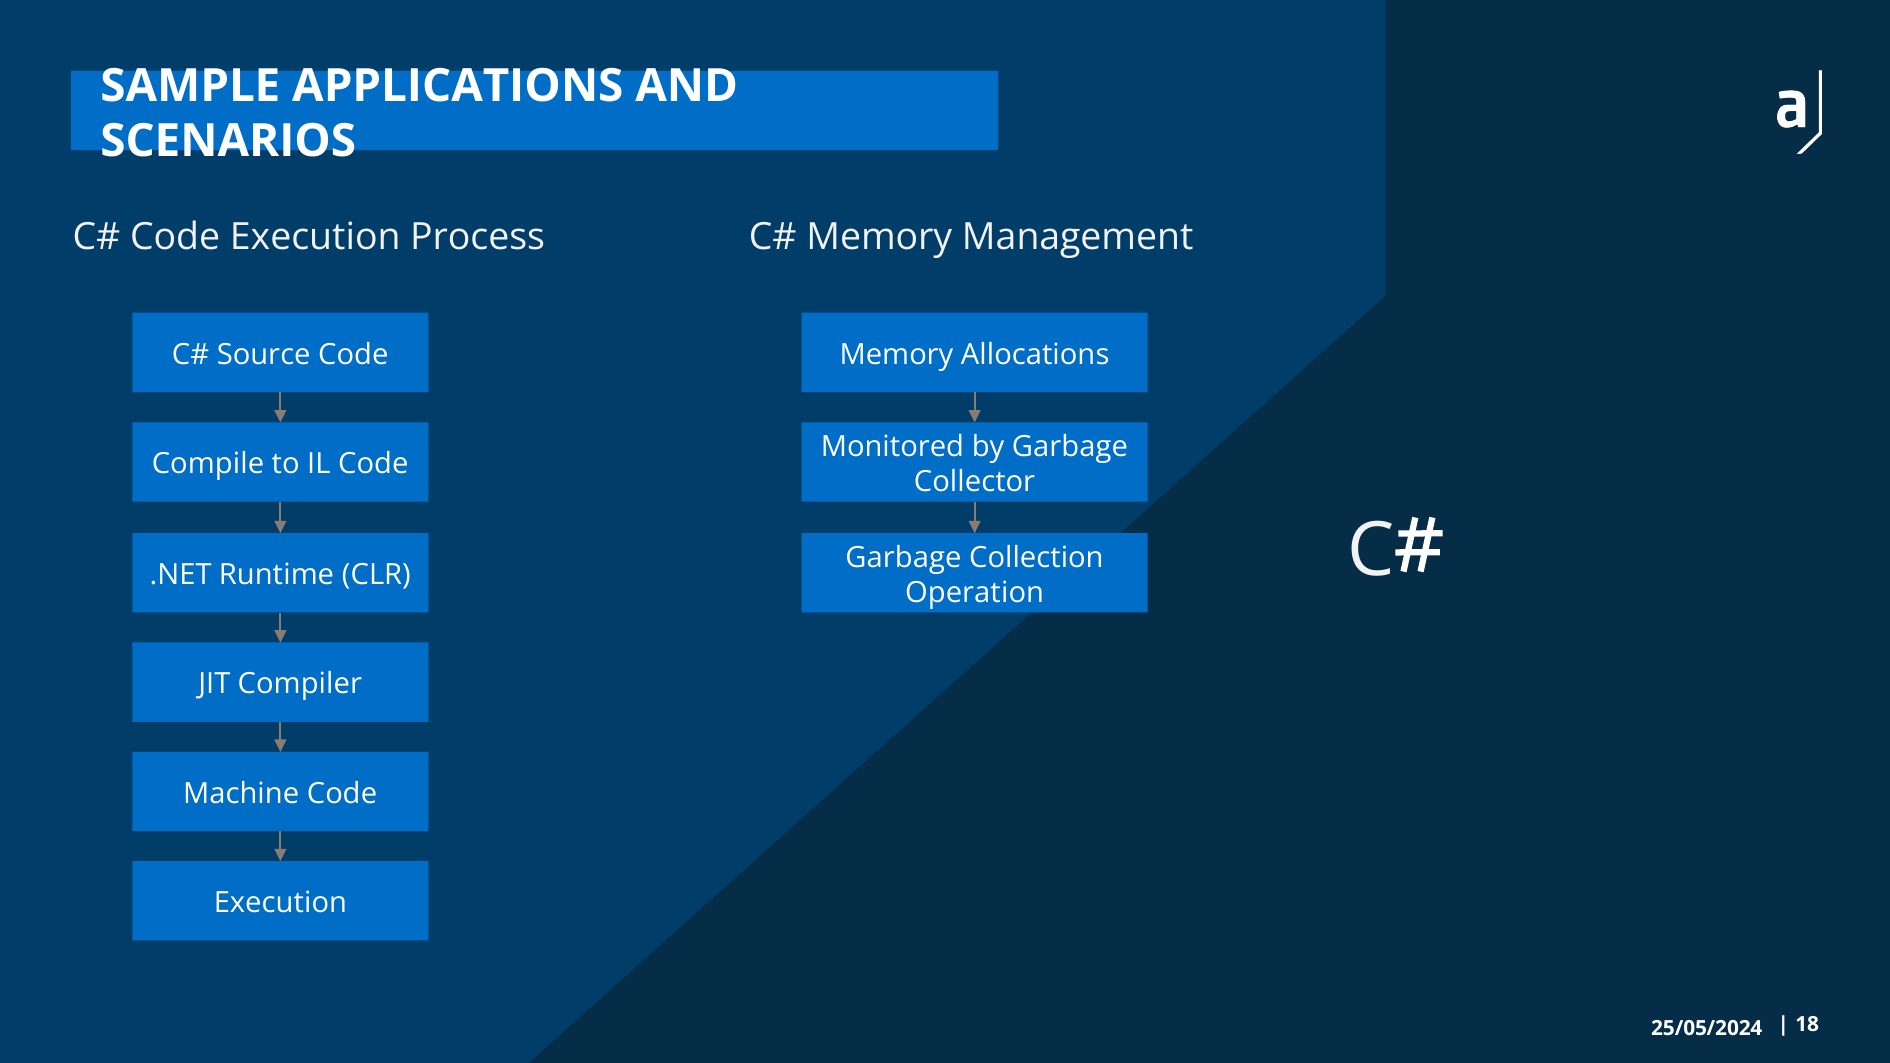

# Sample Applications and Scenarios
C# Code Execution Process
C# Memory Management
C# Source Code
Memory Allocations
Compile to IL Code
Monitored by Garbage Collector

C
.NET Runtime (CLR)
Garbage Collection Operation
JIT Compiler
Machine Code
Execution
25/05/2024
|	18